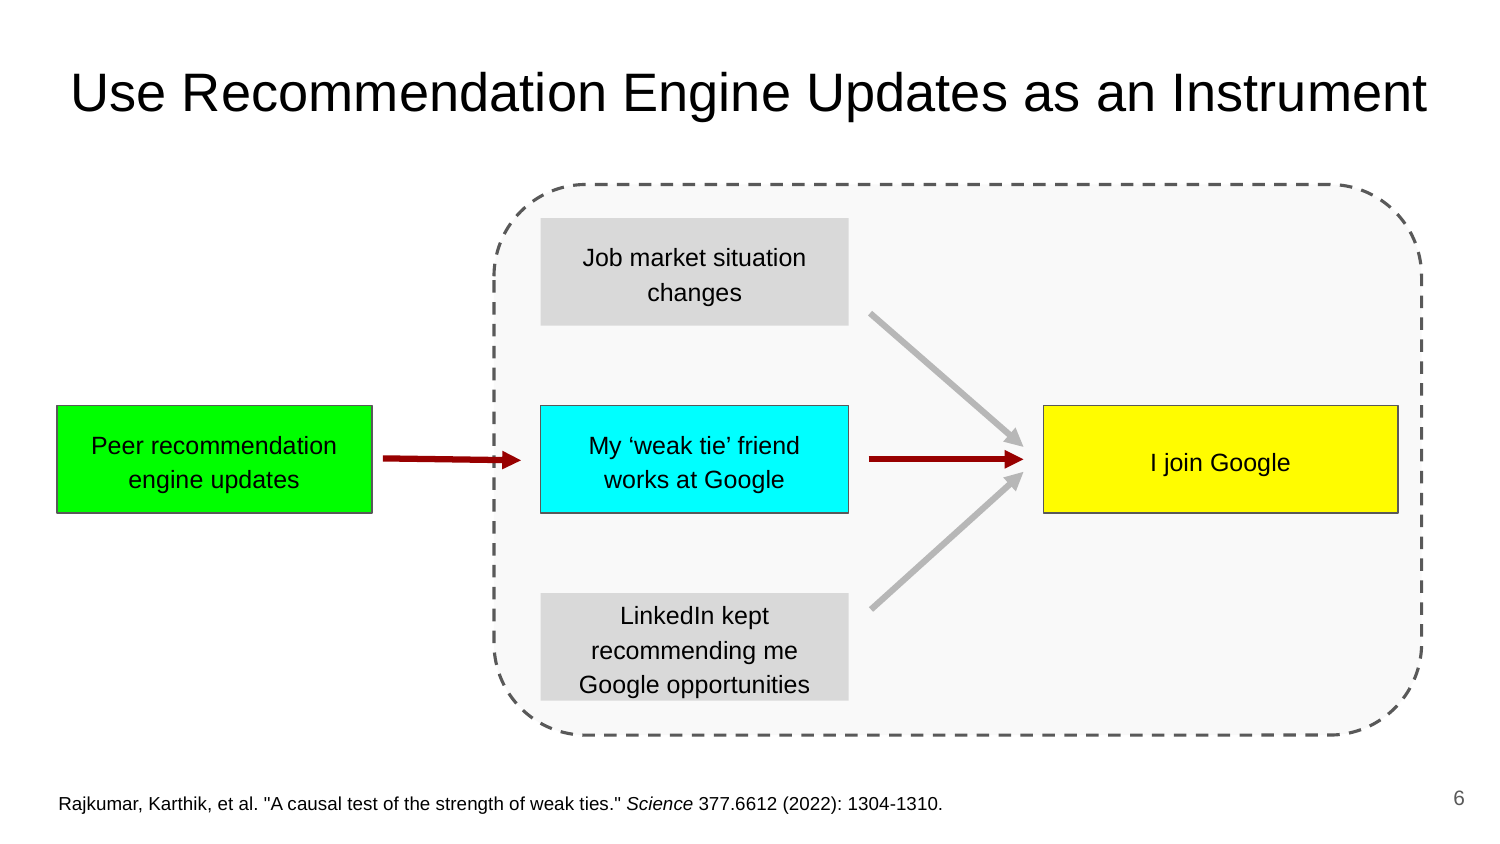

Use Recommendation Engine Updates as an Instrument

Job market situation changes
Peer recommendation engine updates
My ‘weak tie’ friend works at Google

I join Google
LinkedIn kept recommending me Google opportunities
6
Rajkumar, Karthik, et al. "A causal test of the strength of weak ties." Science 377.6612 (2022): 1304-1310.